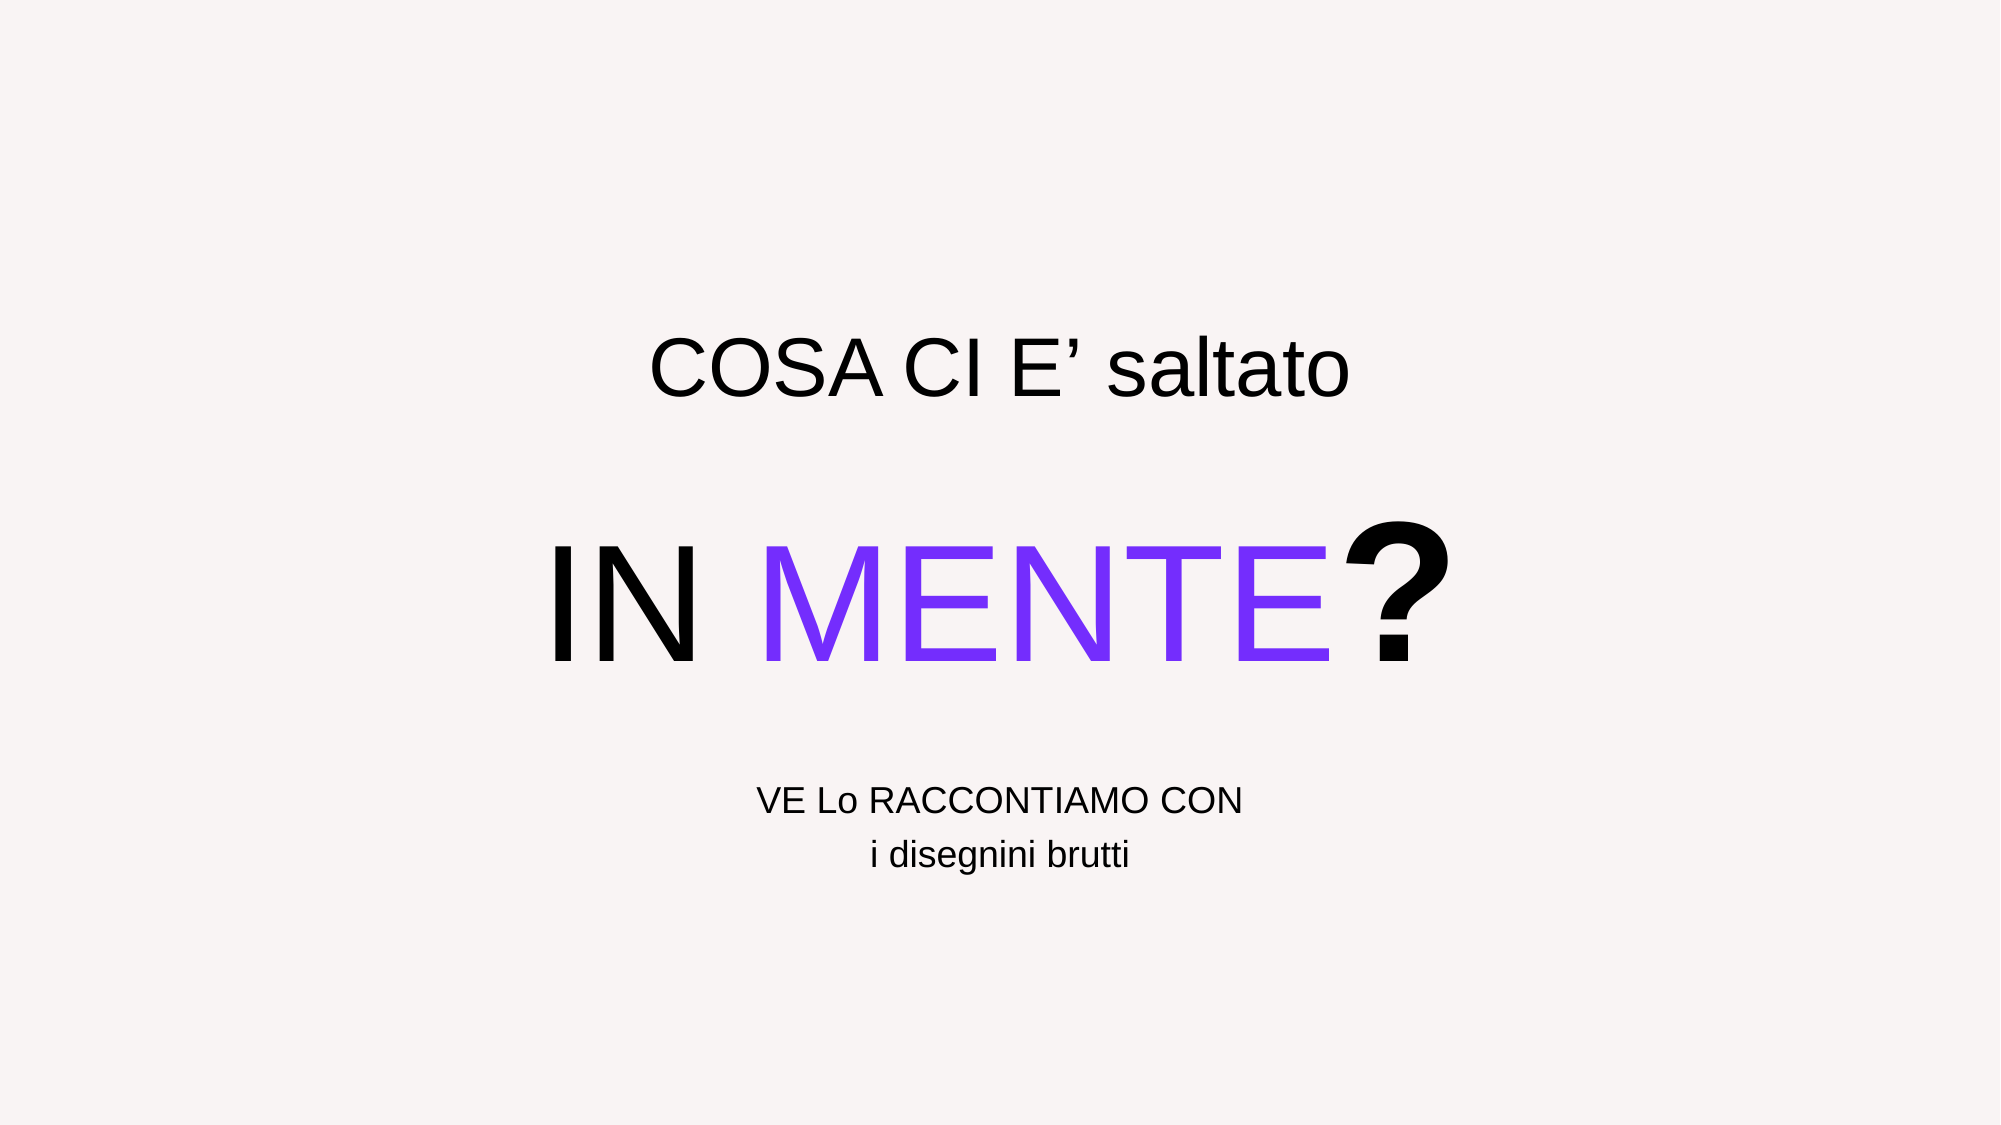

COSA CI E’ saltato
IN MENTE?

VE Lo RACCONTIAMO CON
i disegnini brutti